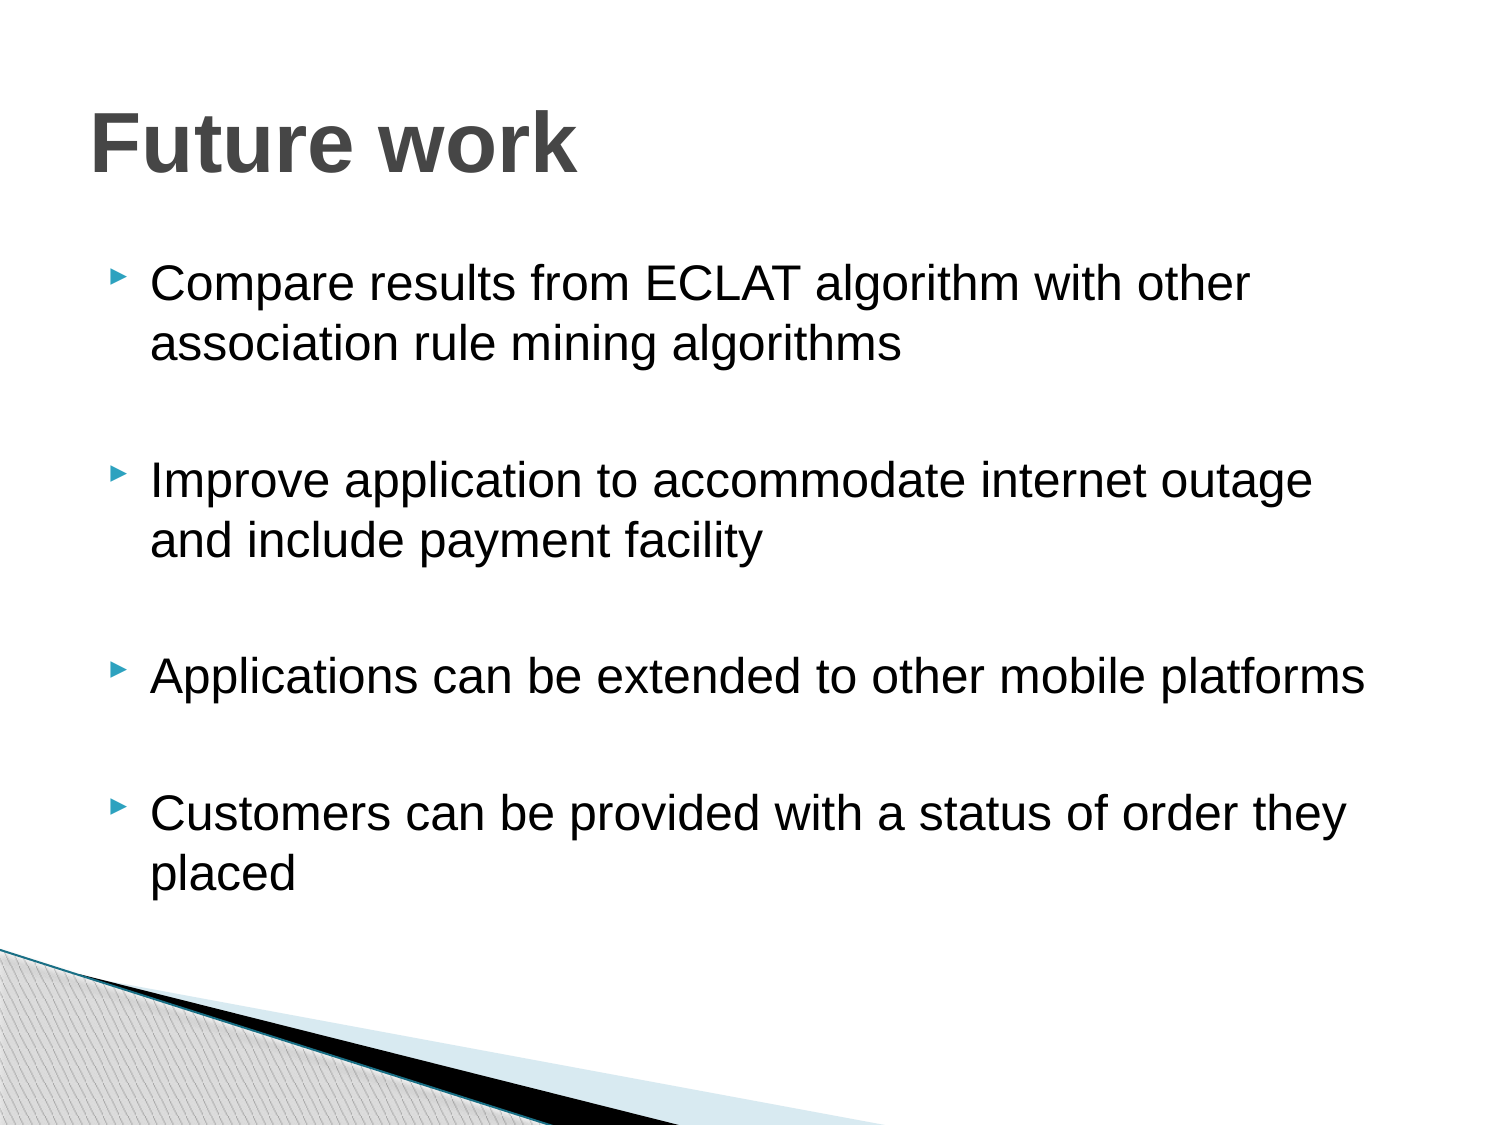

# Future work
Compare results from ECLAT algorithm with other association rule mining algorithms

Improve application to accommodate internet outage and include payment facility

Applications can be extended to other mobile platforms

Customers can be provided with a status of order they placed